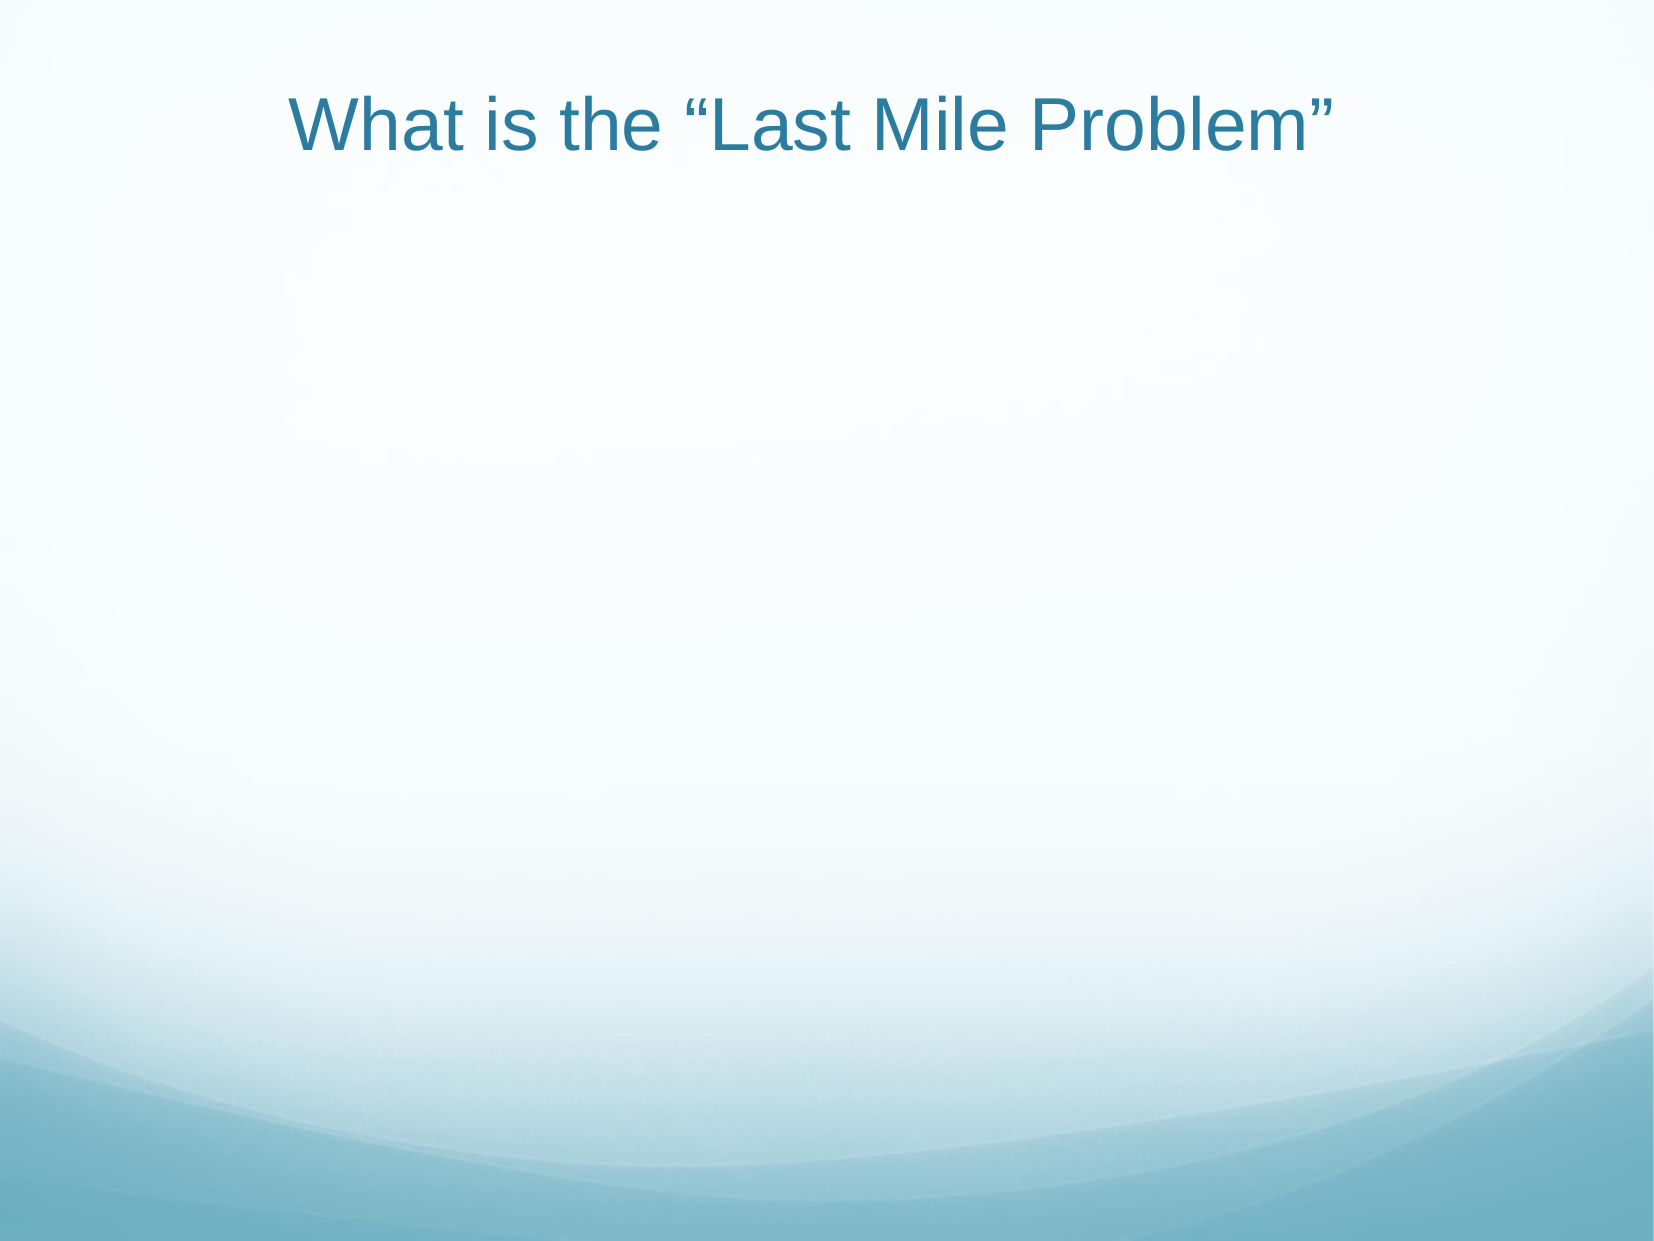

# What is the “Last Mile Problem”